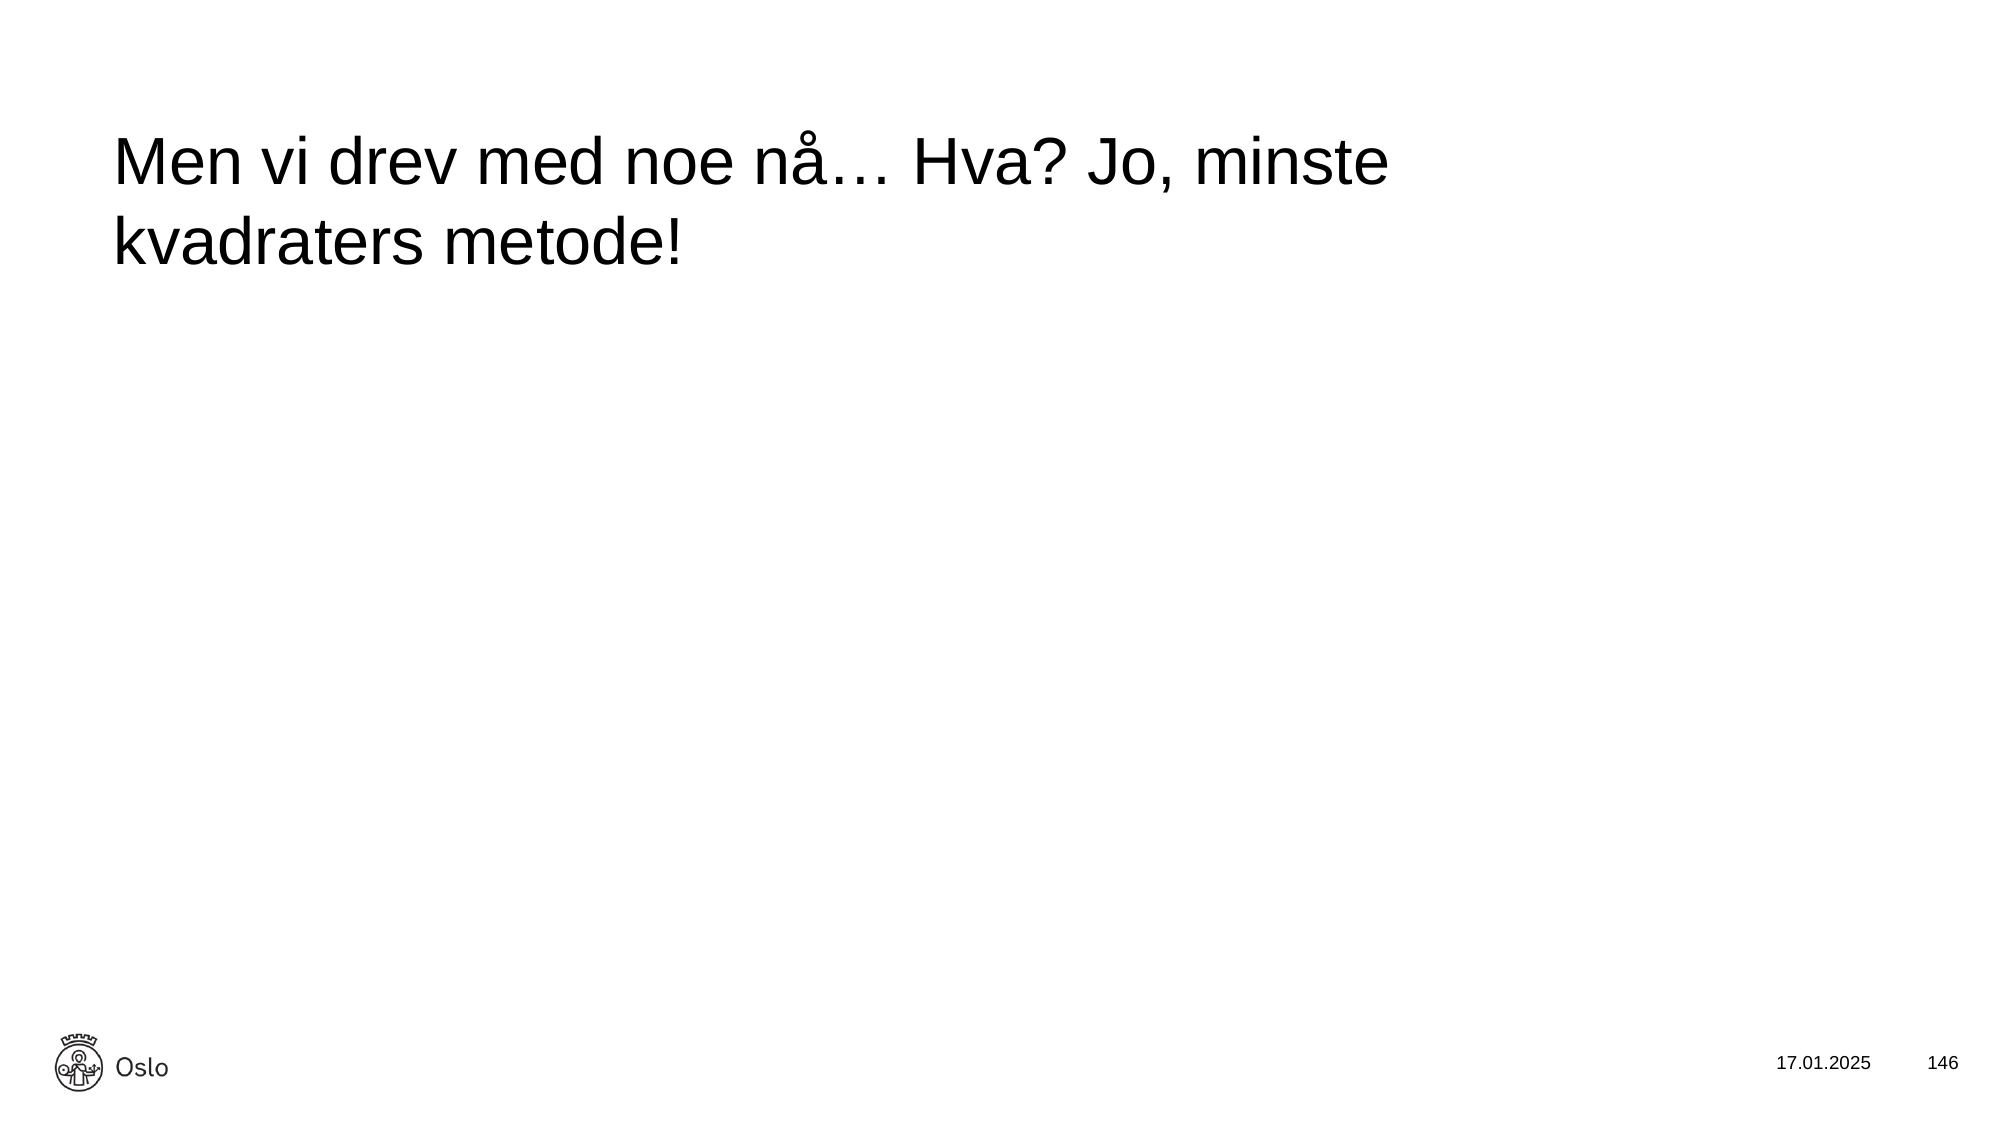

# Men vi drev med noe nå… Hva? Jo, minste kvadraters metode!

17.01.2025
146